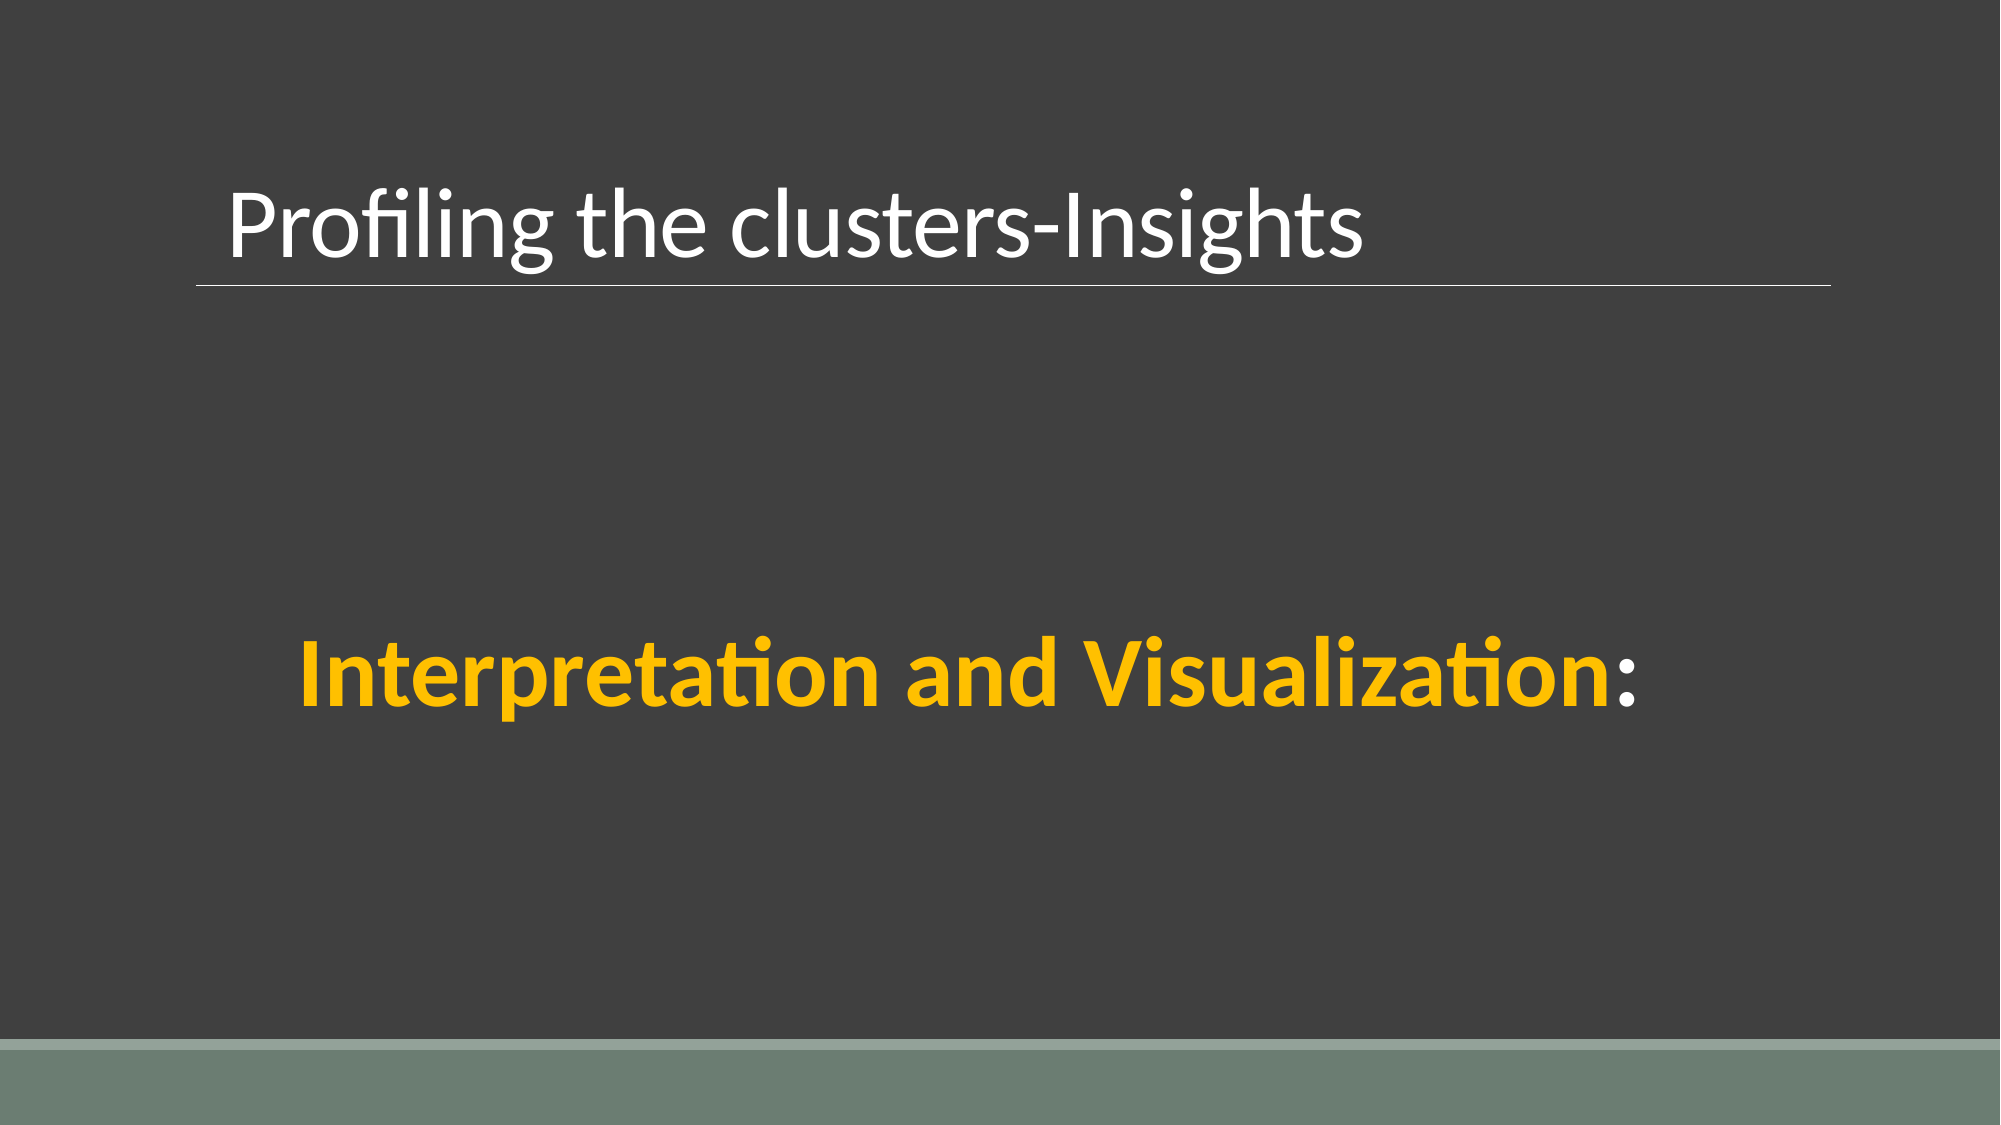

# Profiling the clusters-Insights

Interpretation and Visualization: